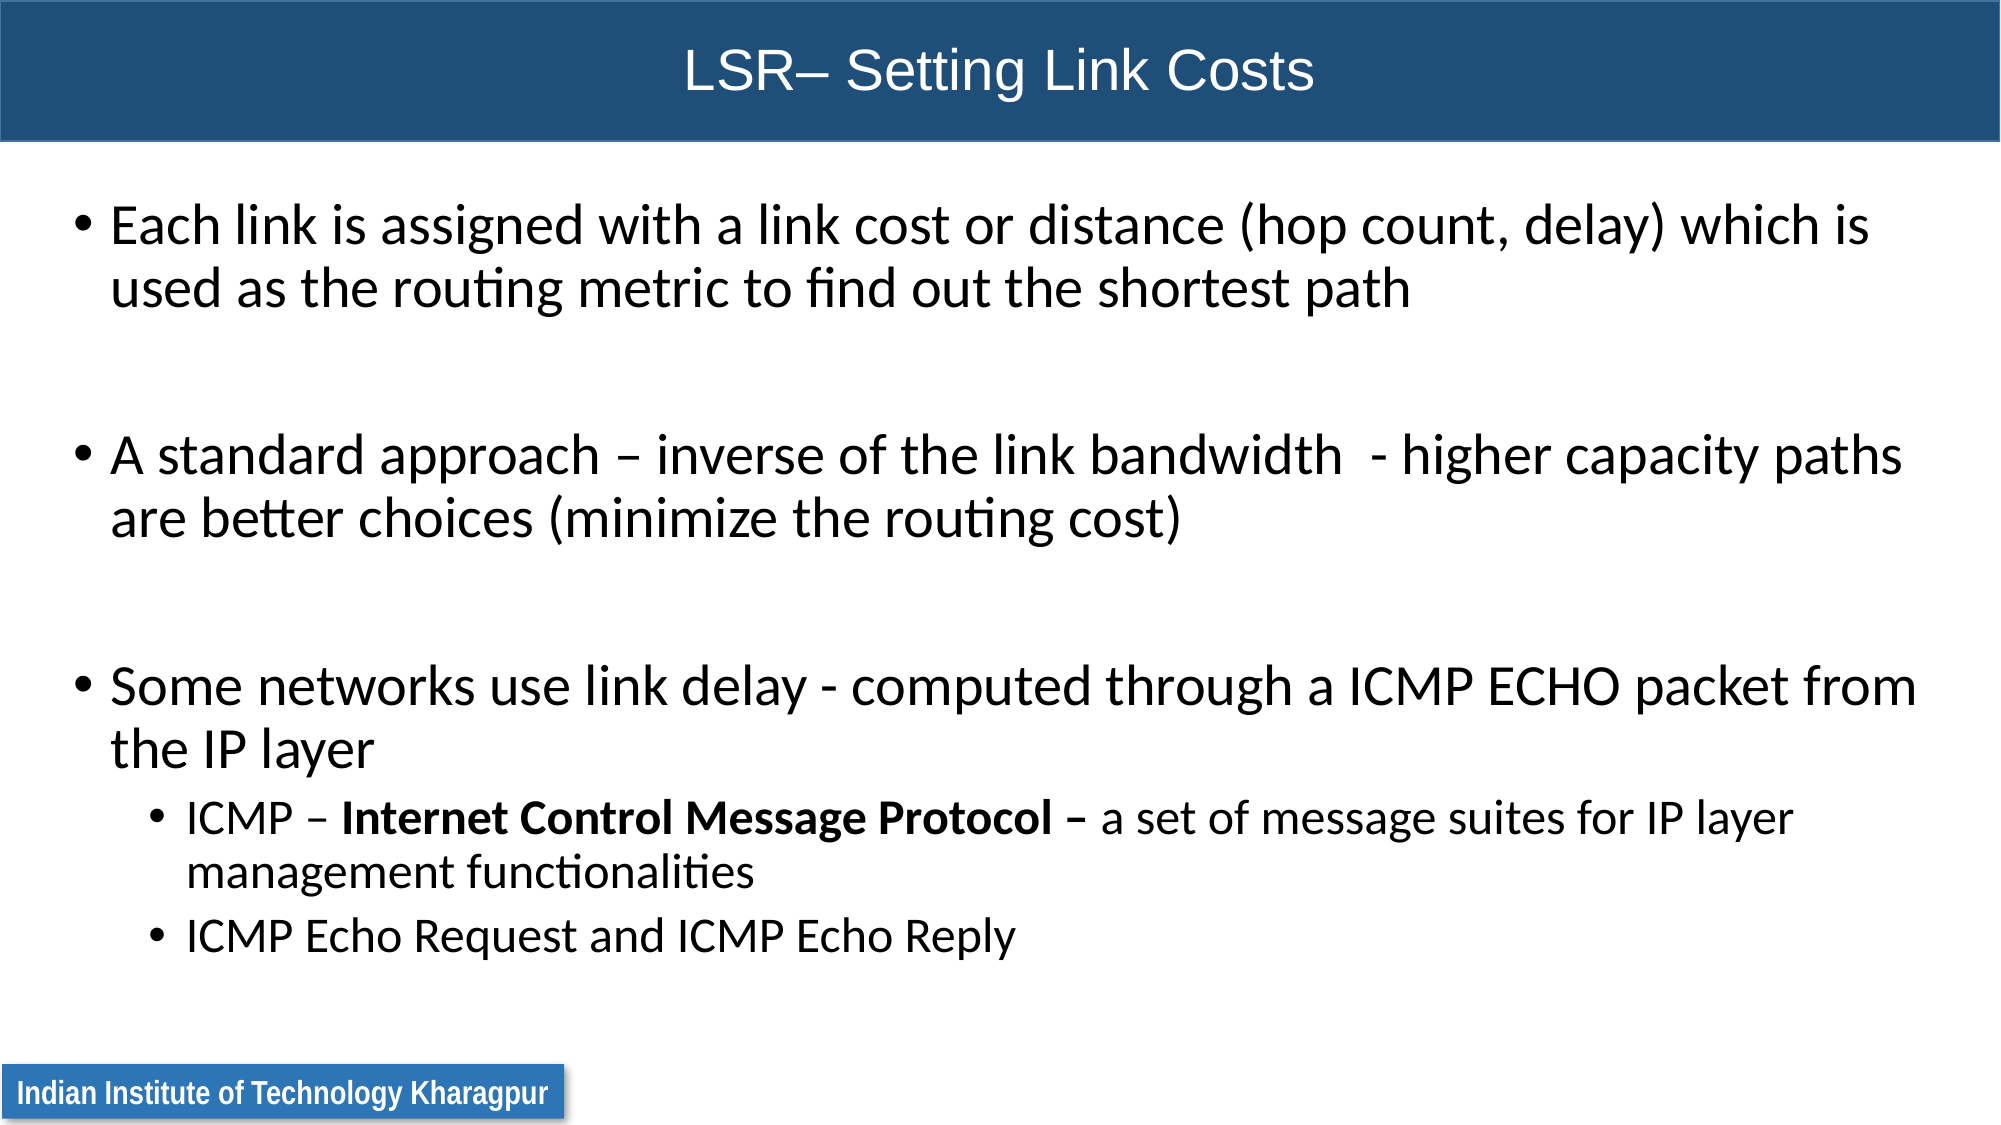

# LSR– Setting Link Costs
Each link is assigned with a link cost or distance (hop count, delay) which is used as the routing metric to find out the shortest path

A standard approach – inverse of the link bandwidth  - higher capacity paths are better choices (minimize the routing cost)

Some networks use link delay - computed through a ICMP ECHO packet from the IP layer
ICMP – Internet Control Message Protocol – a set of message suites for IP layer management functionalities
ICMP Echo Request and ICMP Echo Reply